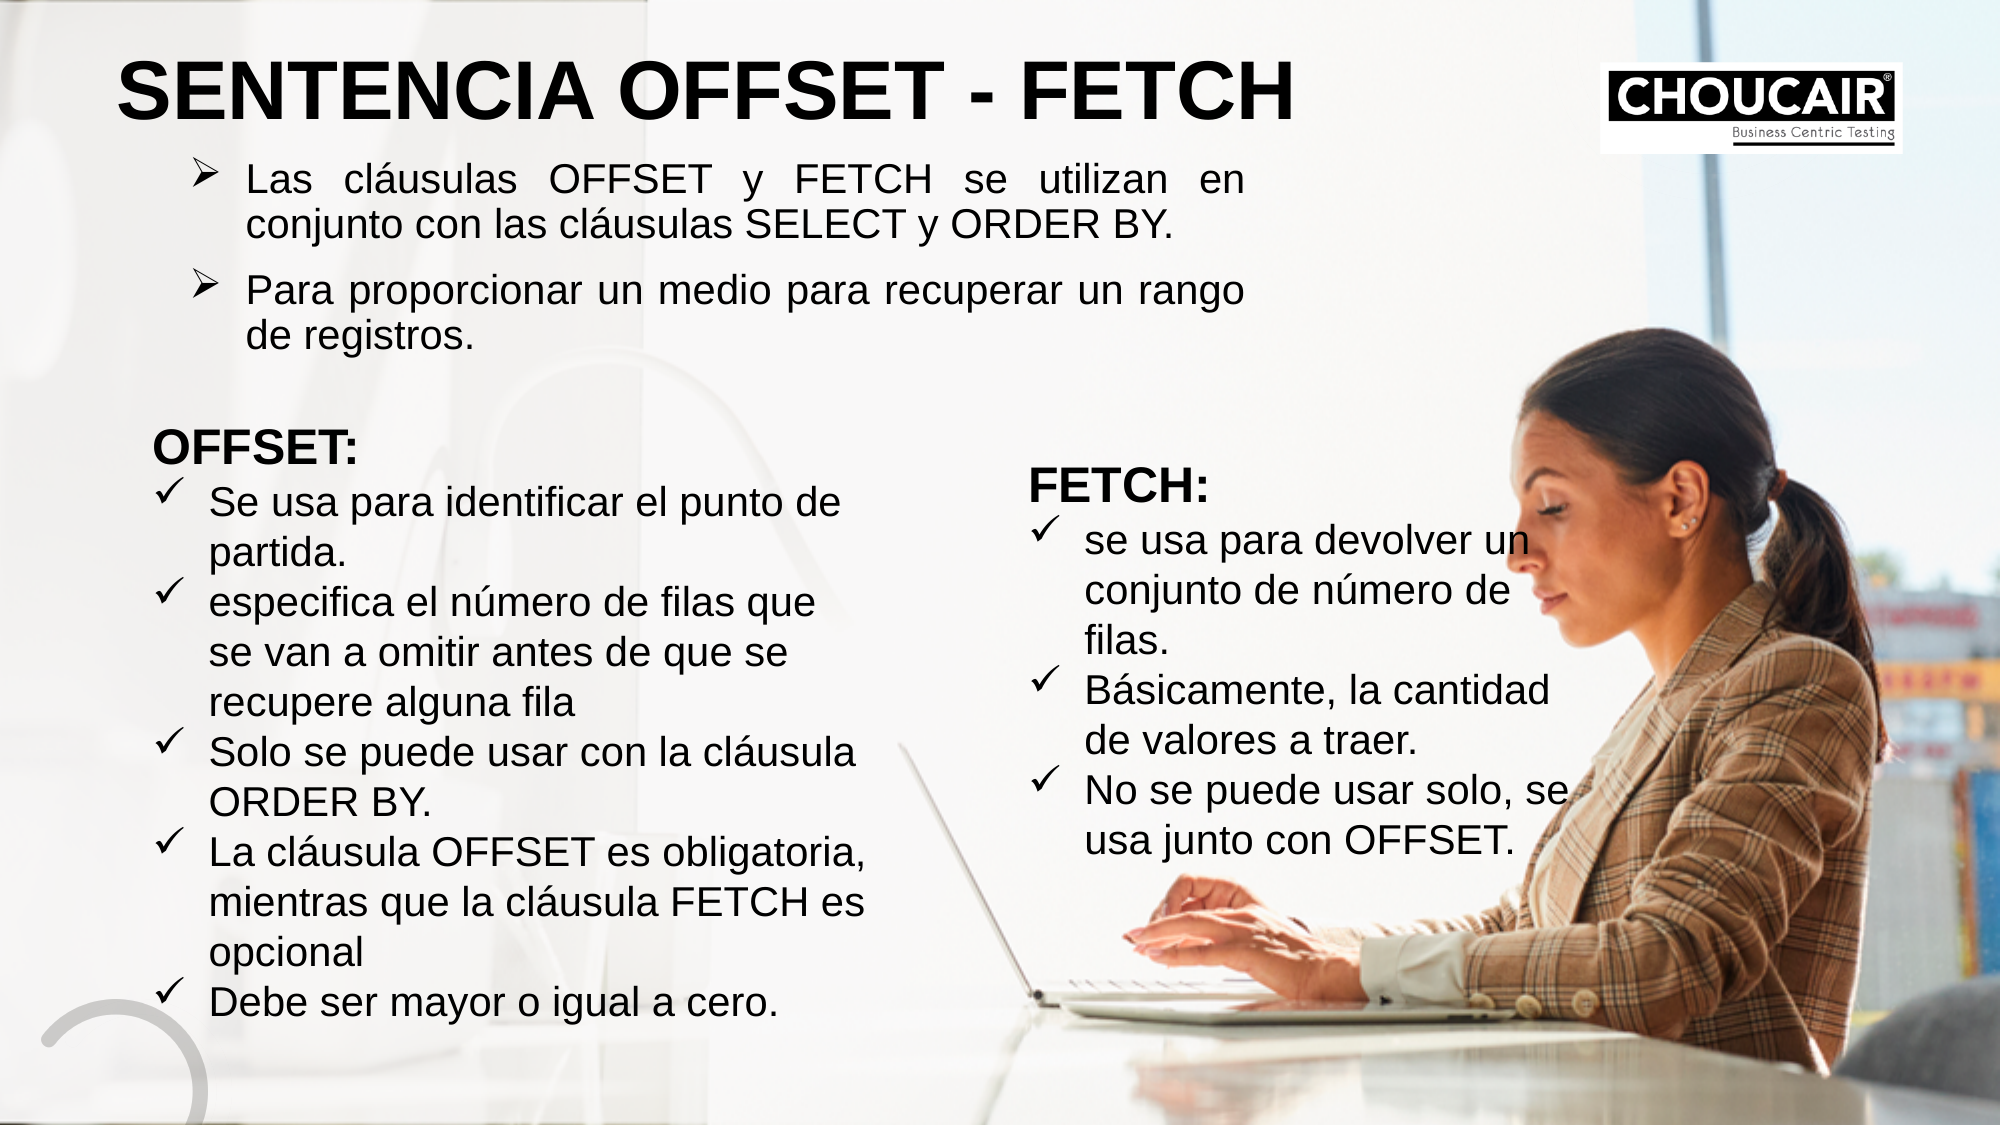

SENTENCIA OFFSET - FETCH
Las cláusulas OFFSET y FETCH se utilizan en conjunto con las cláusulas SELECT y ORDER BY.
Para proporcionar un medio para recuperar un rango de registros.

OFFSET:
Se usa para identificar el punto de partida.
especifica el número de filas que se van a omitir antes de que se recupere alguna fila
Solo se puede usar con la cláusula ORDER BY.
La cláusula OFFSET es obligatoria, mientras que la cláusula FETCH es opcional
Debe ser mayor o igual a cero.
FETCH:
se usa para devolver un conjunto de número de filas.
Básicamente, la cantidad de valores a traer.
No se puede usar solo, se usa junto con OFFSET.